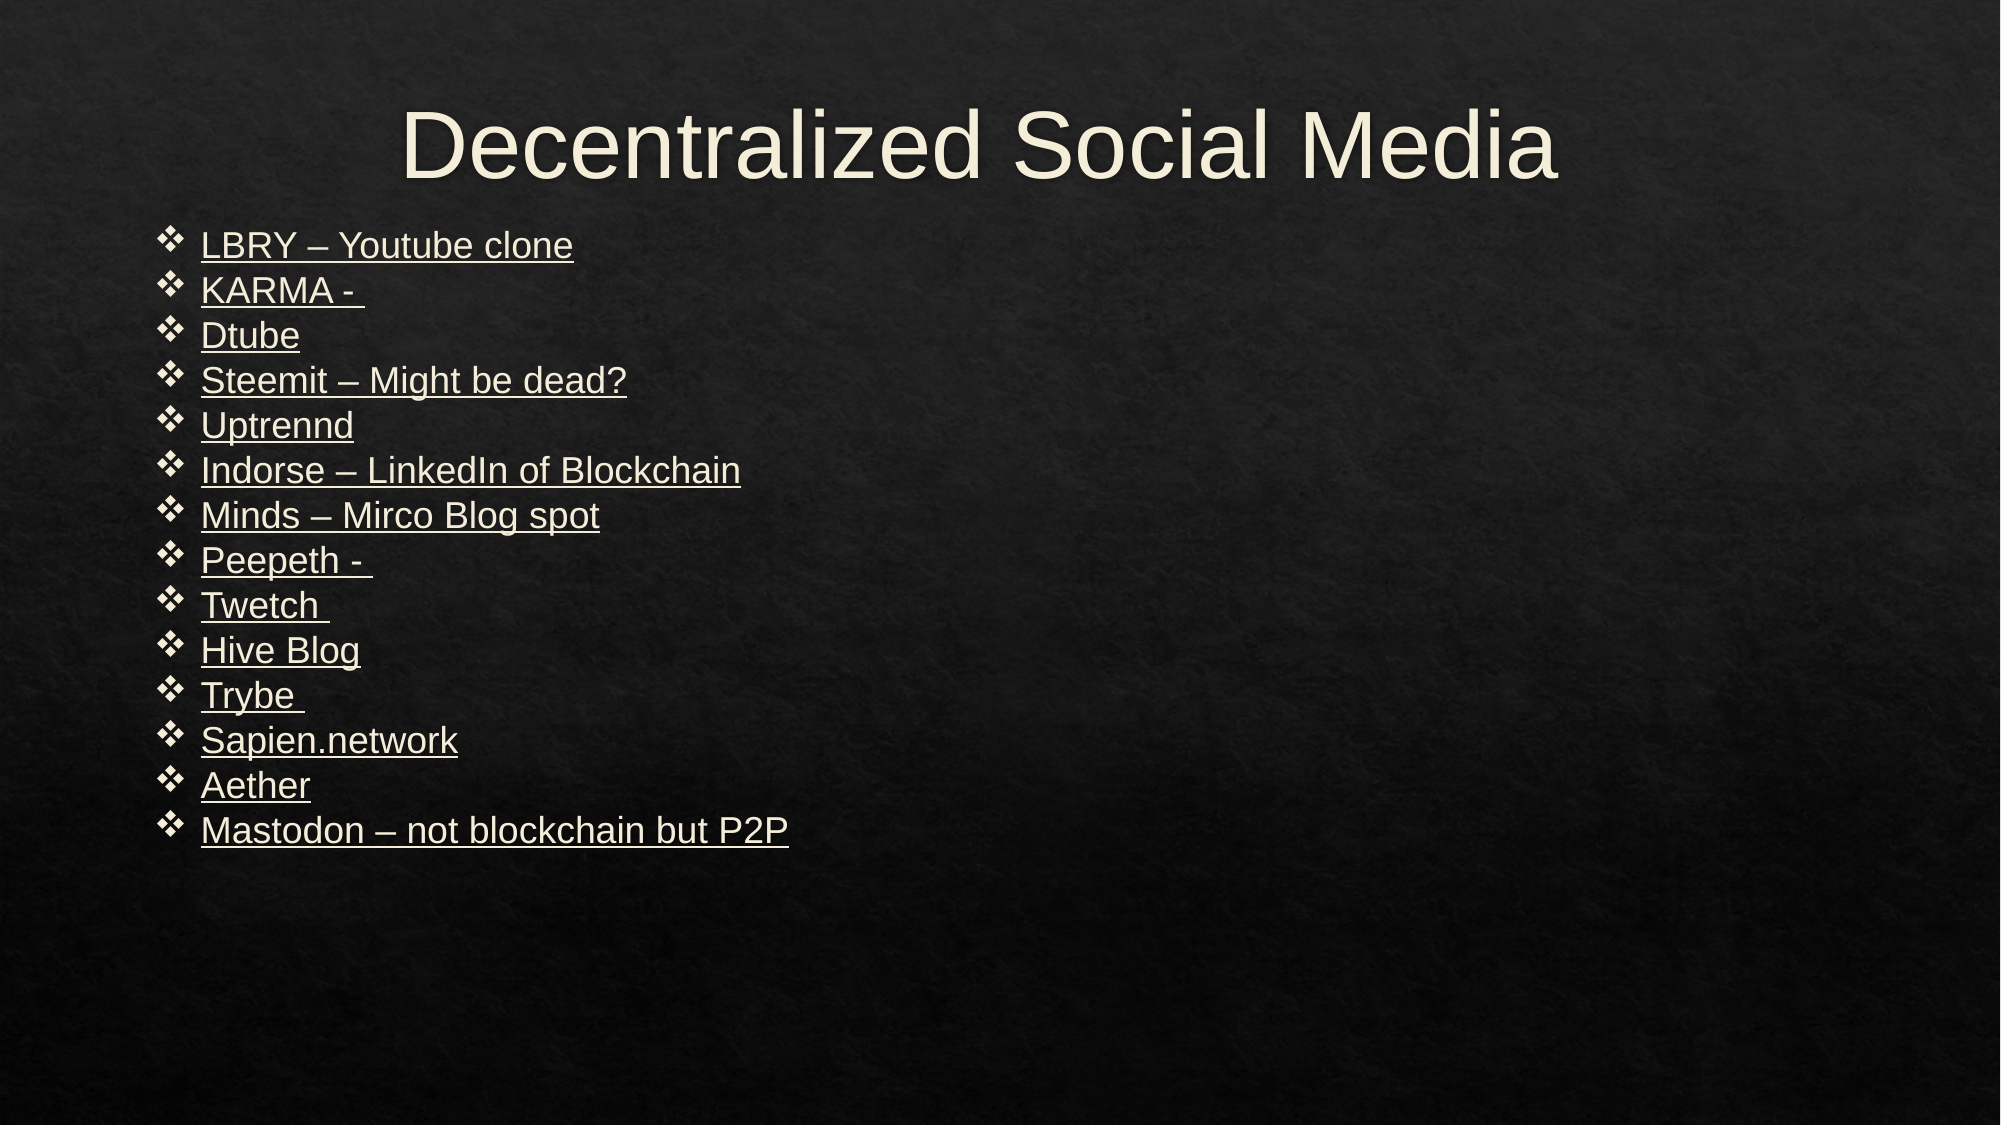

# Decentralized Social Media
LBRY – Youtube clone
KARMA -
Dtube
Steemit – Might be dead?
Uptrennd
Indorse – LinkedIn of Blockchain
Minds – Mirco Blog spot
Peepeth -
Twetch
Hive Blog
Trybe
Sapien.network
Aether
Mastodon – not blockchain but P2P